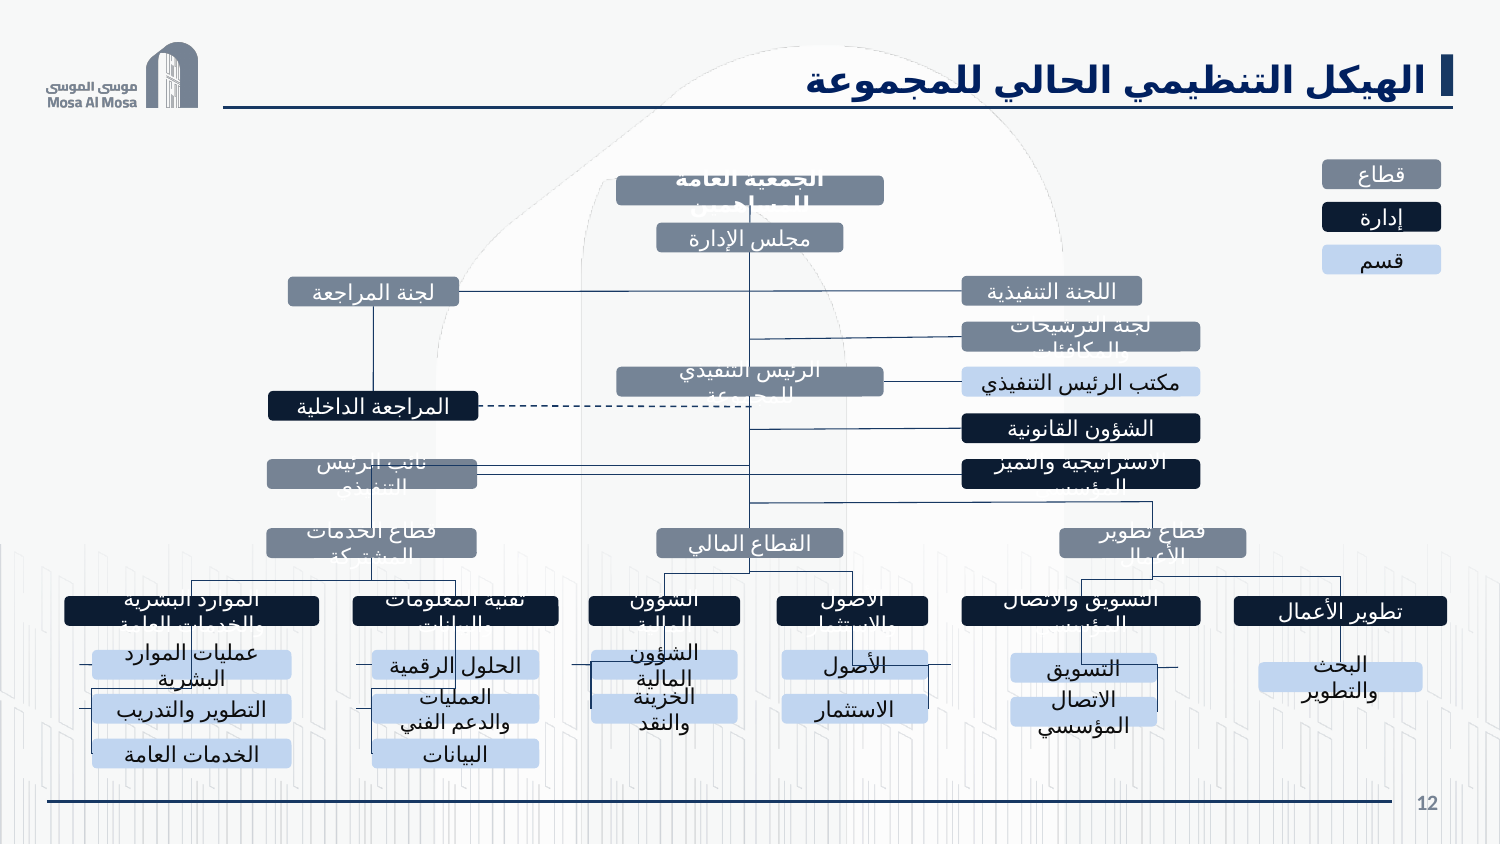

الهيكل التنظيمي الحالي للمجموعة
قطاع
الجمعية العامة للمساهمين
إدارة
مجلس الإدارة
قسم
اللجنة التنفيذية
لجنة المراجعة
لجنة الترشيحات والمكافئات
الرئيس التنفيذي للمجموعة
مكتب الرئيس التنفيذي
المراجعة الداخلية
الشؤون القانونية
نائب الرئيس التنفيذي
الاستراتيجية والتميز المؤسسي
قطاع الخدمات المشتركة
القطاع المالي
قطاع تطوير الأعمال
الموارد البشرية والخدمات العامة
تقنية المعلومات والبيانات
الشؤون المالية
الأصول والاستثمار
التسويق والاتصال المؤسسي
تطوير الأعمال
عمليات الموارد البشرية
الحلول الرقمية
الشؤون المالية
الأصول
التسويق
البحث والتطوير
التطوير والتدريب
العمليات والدعم الفني
الخزينة والنقد
الاستثمار
الاتصال المؤسسي
الخدمات العامة
البيانات
12